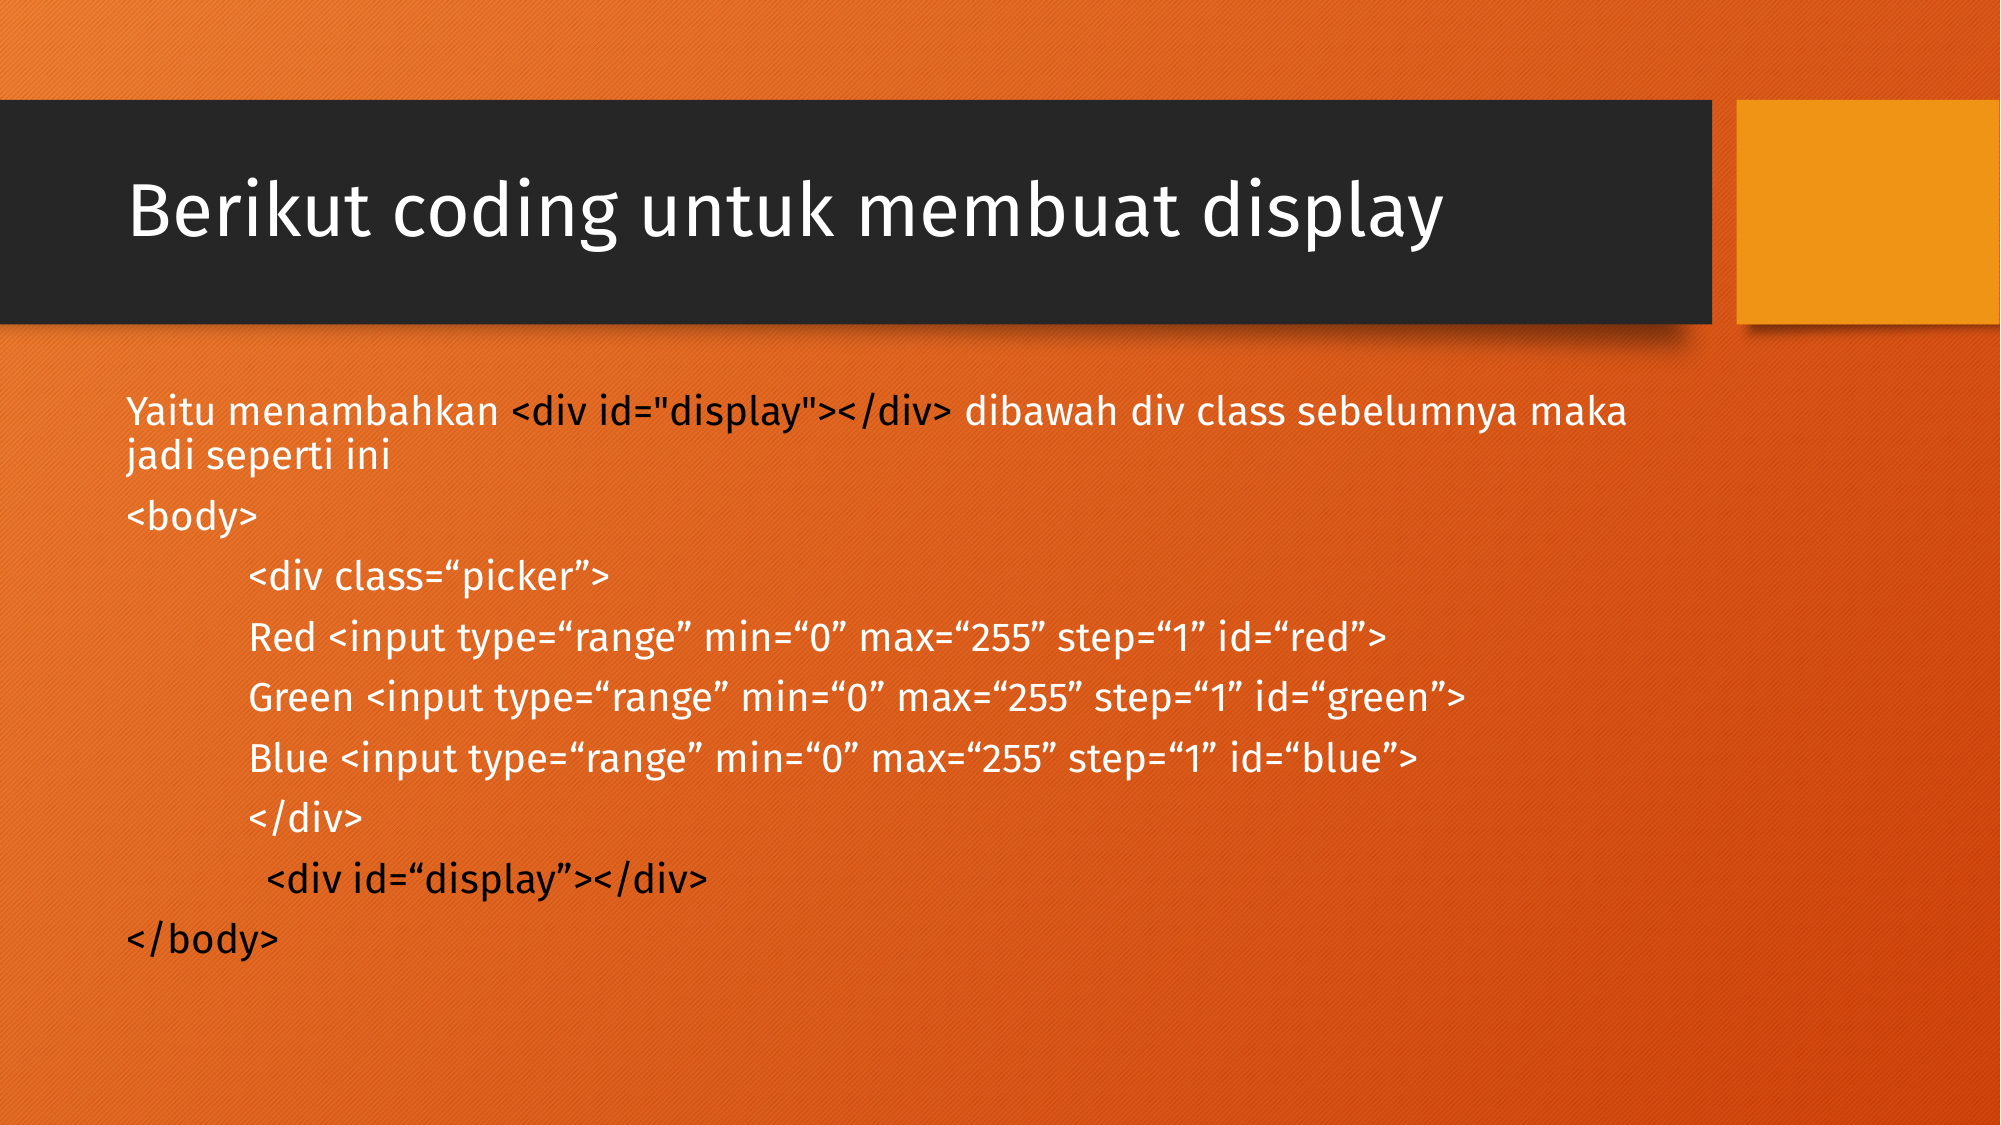

# Berikut coding untuk membuat display
Yaitu menambahkan <div id="display"></div> dibawah div class sebelumnya maka jadi seperti ini
<body>
	<div class=“picker”>
		Red <input type=“range” min=“0” max=“255” step=“1” id=“red”>
		Green <input type=“range” min=“0” max=“255” step=“1” id=“green”>
		Blue <input type=“range” min=“0” max=“255” step=“1” id=“blue”>
	</div>
             <div id=“display”></div>
</body>